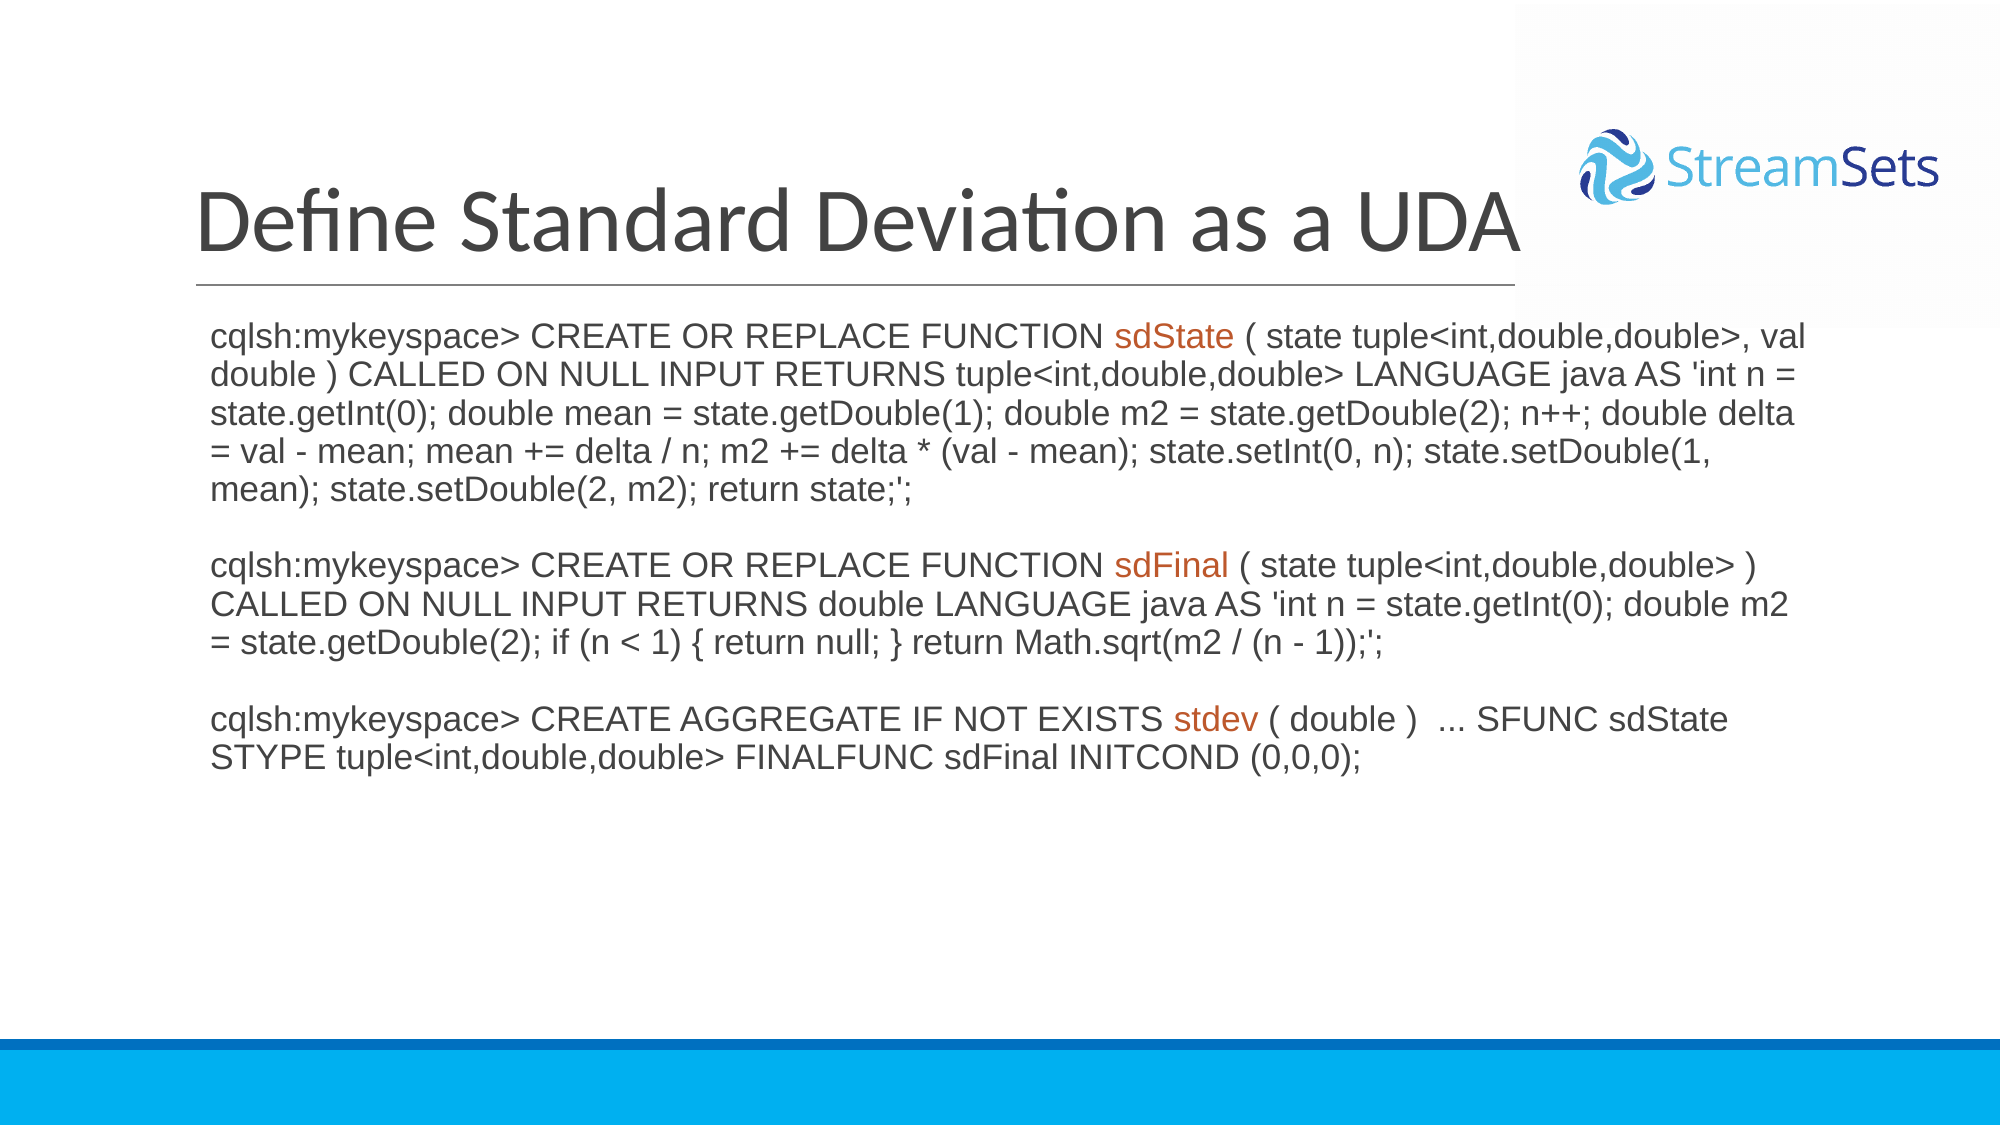

# Define Standard Deviation as a UDA
cqlsh:mykeyspace> CREATE OR REPLACE FUNCTION sdState ( state tuple<int,double,double>, val double ) CALLED ON NULL INPUT RETURNS tuple<int,double,double> LANGUAGE java AS 'int n = state.getInt(0); double mean = state.getDouble(1); double m2 = state.getDouble(2); n++; double delta = val - mean; mean += delta / n; m2 += delta * (val - mean); state.setInt(0, n); state.setDouble(1, mean); state.setDouble(2, m2); return state;';
cqlsh:mykeyspace> CREATE OR REPLACE FUNCTION sdFinal ( state tuple<int,double,double> ) CALLED ON NULL INPUT RETURNS double LANGUAGE java AS 'int n = state.getInt(0); double m2 = state.getDouble(2); if (n < 1) { return null; } return Math.sqrt(m2 / (n - 1));';
cqlsh:mykeyspace> CREATE AGGREGATE IF NOT EXISTS stdev ( double )  ... SFUNC sdState STYPE tuple<int,double,double> FINALFUNC sdFinal INITCOND (0,0,0);